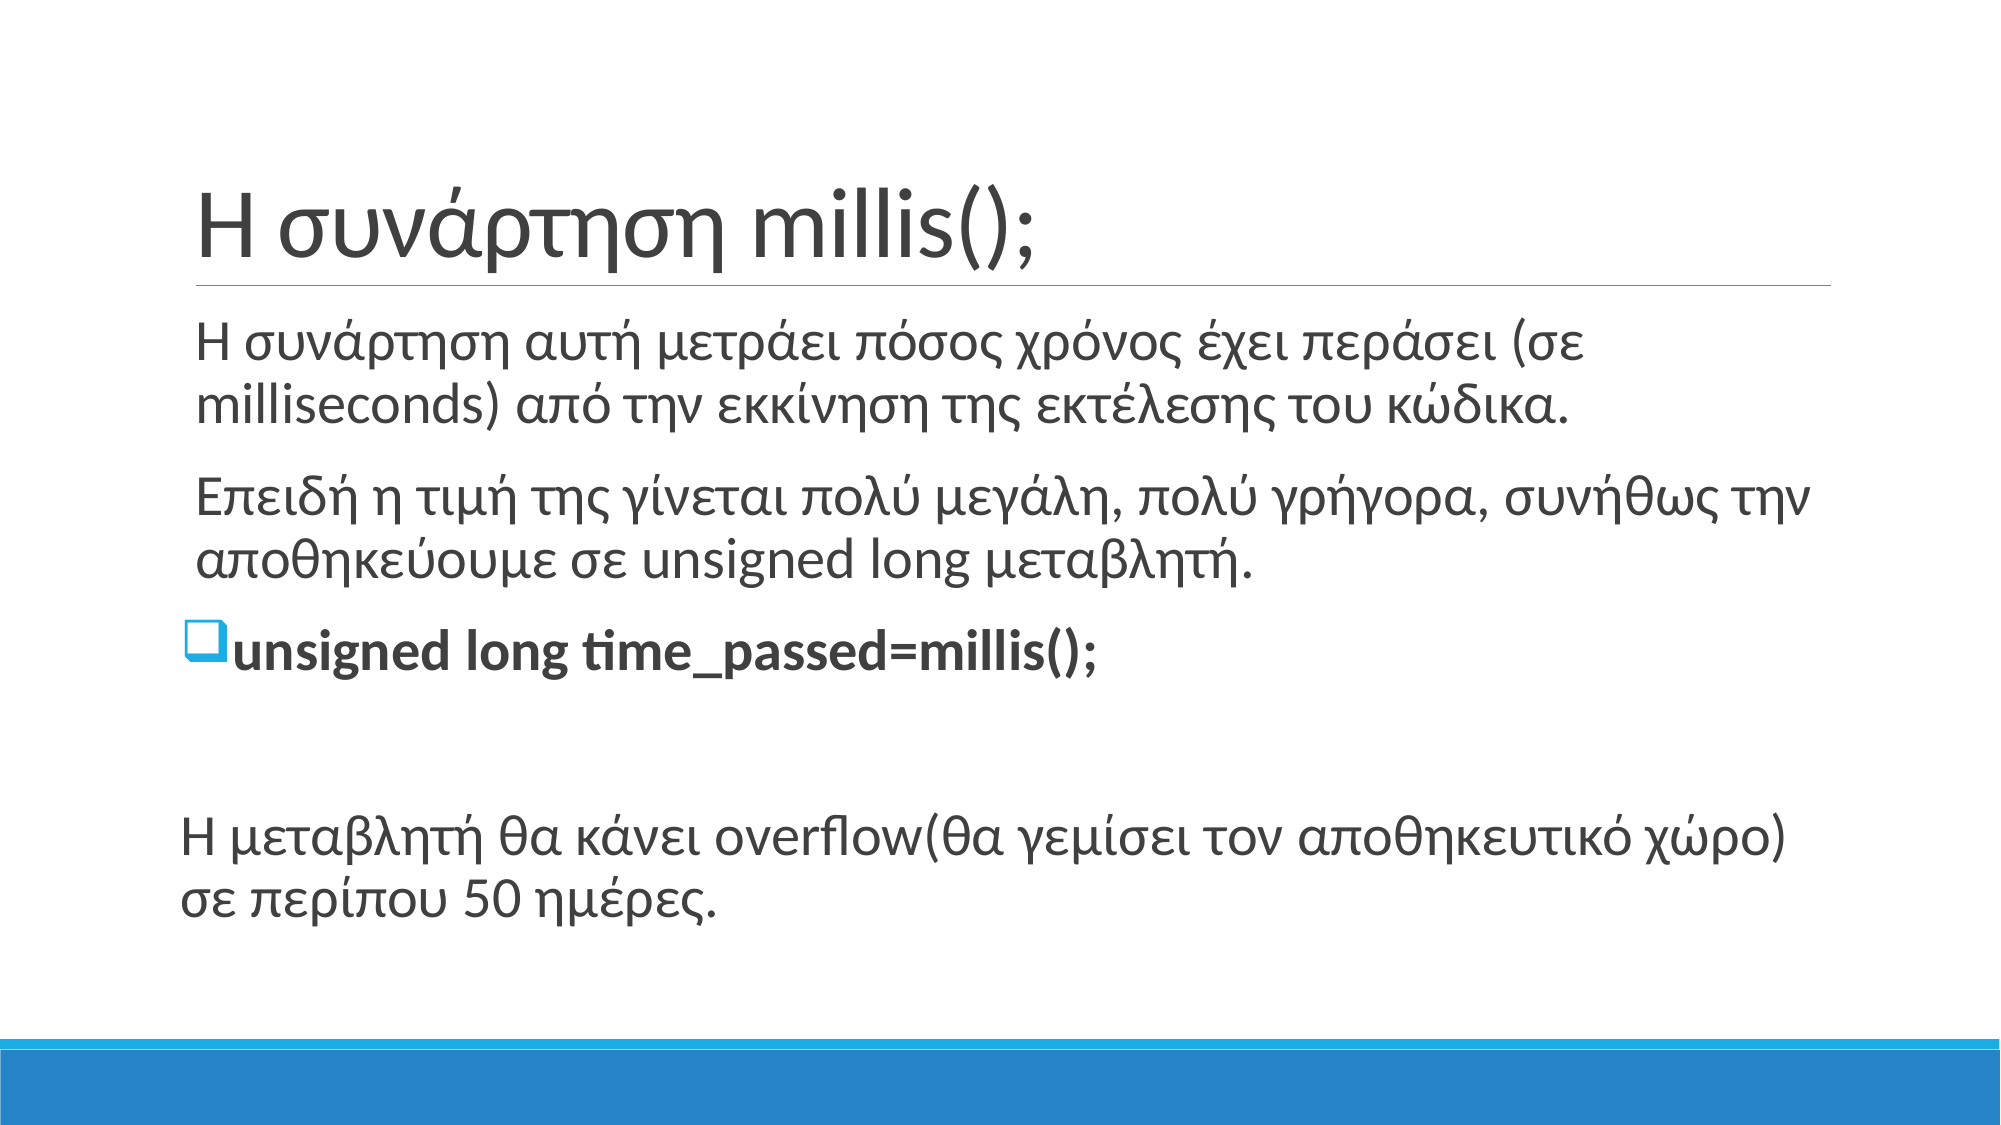

# Η συνάρτηση millis();
Η συνάρτηση αυτή μετράει πόσος χρόνος έχει περάσει (σε milliseconds) από την εκκίνηση της εκτέλεσης του κώδικα.
Επειδή η τιμή της γίνεται πολύ μεγάλη, πολύ γρήγορα, συνήθως την αποθηκεύουμε σε unsigned long μεταβλητή.
unsigned long time_passed=millis();

Η μεταβλητή θα κάνει overflow(θα γεμίσει τον αποθηκευτικό χώρο) σε περίπου 50 ημέρες.